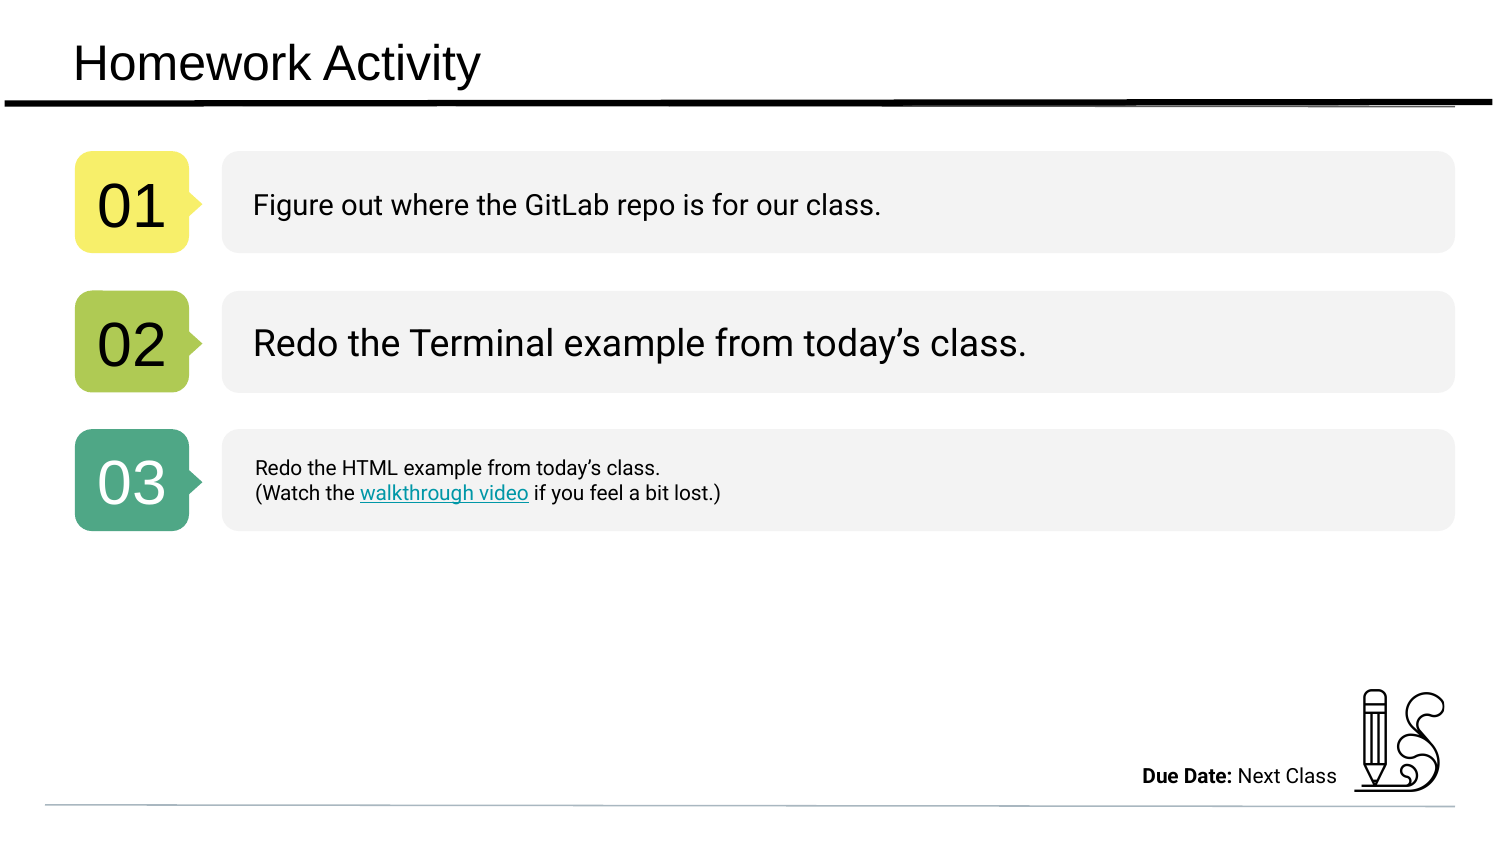

# Homework Activity
01

Figure out where the GitLab repo is for our class.
02

Redo the Terminal example from today’s class.
03

Redo the HTML example from today’s class.
(Watch the walkthrough video if you feel a bit lost.)
Due Date: Next Class